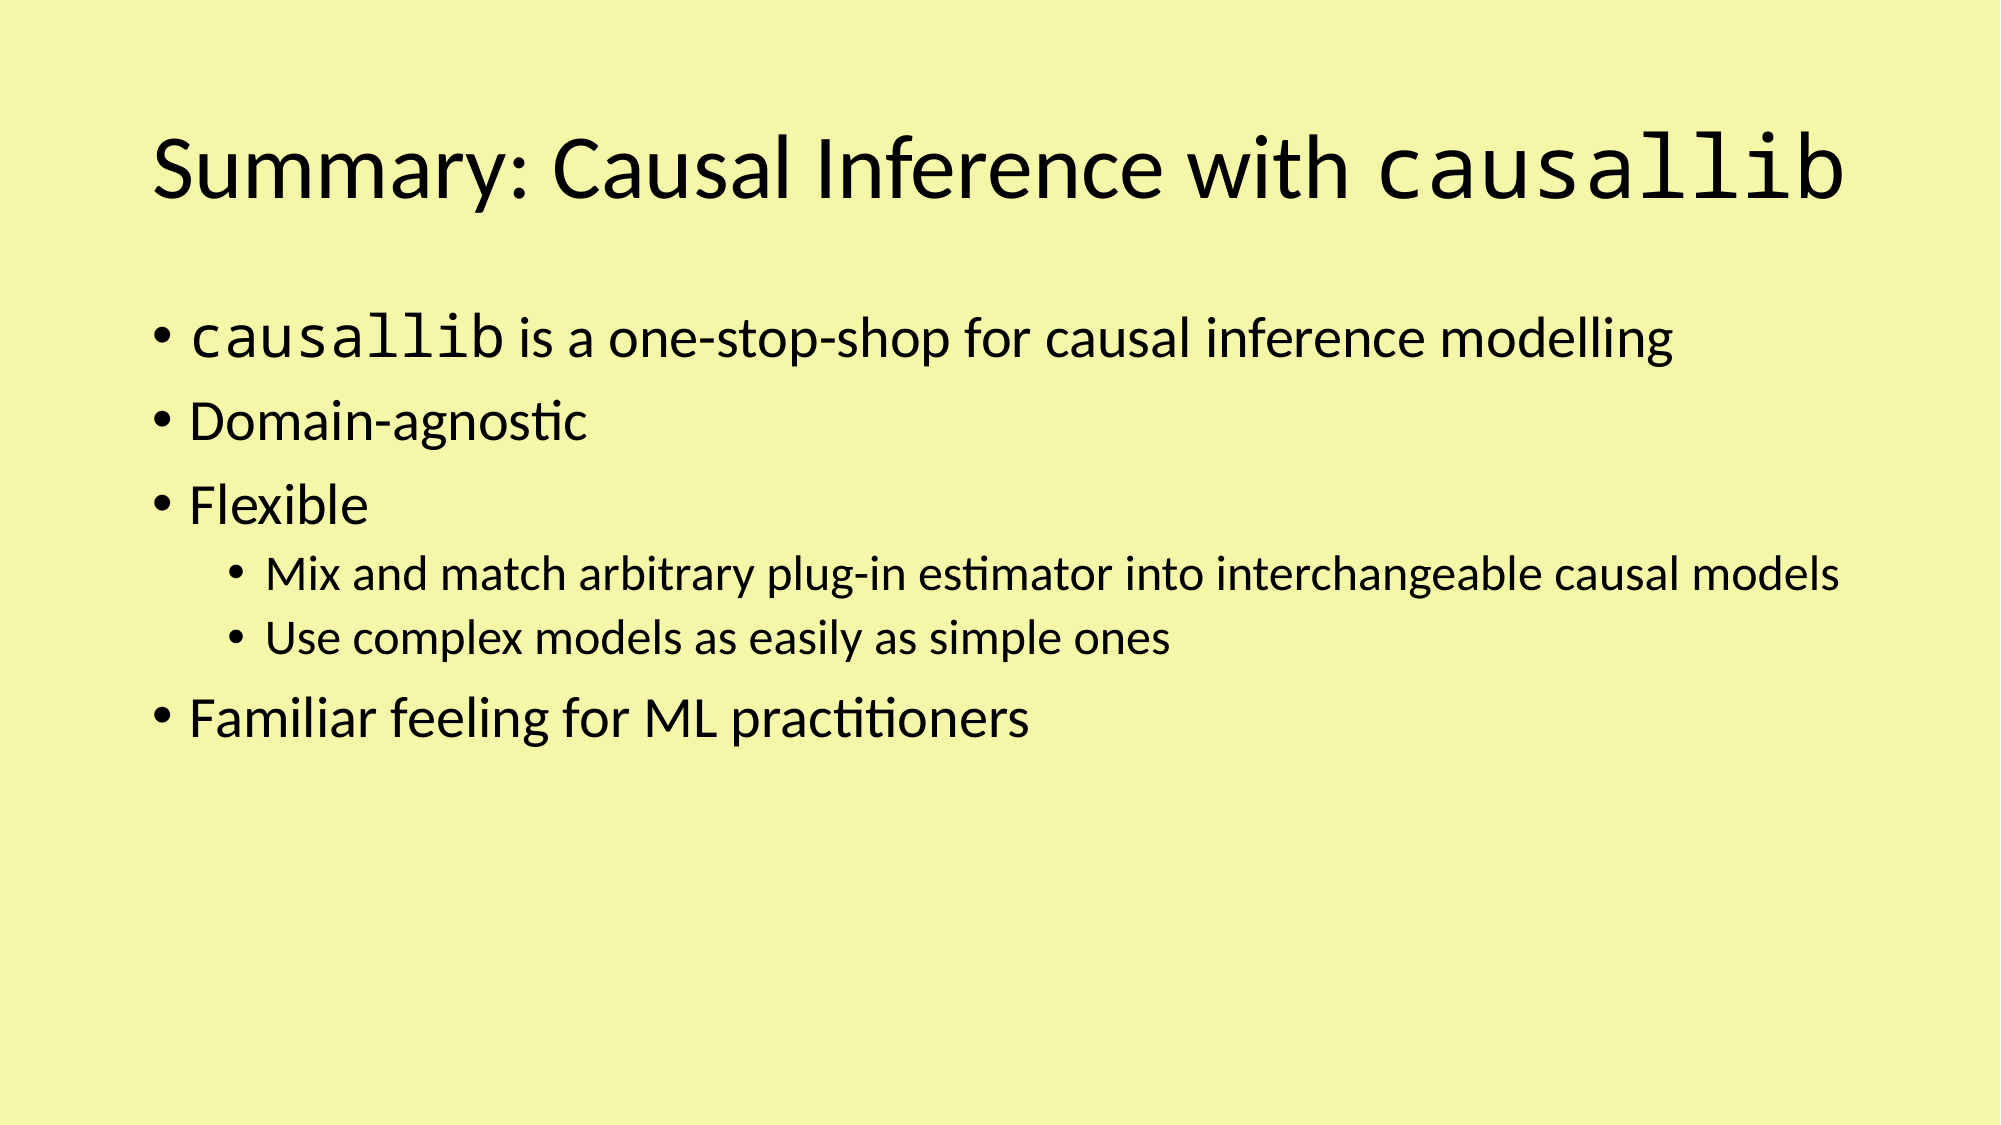

# Summary: Causal Inference with causallib
causallib is a one-stop-shop for causal inference modelling
Domain-agnostic
Flexible
Mix and match arbitrary plug-in estimator into interchangeable causal models
Use complex models as easily as simple ones
Familiar feeling for ML practitioners